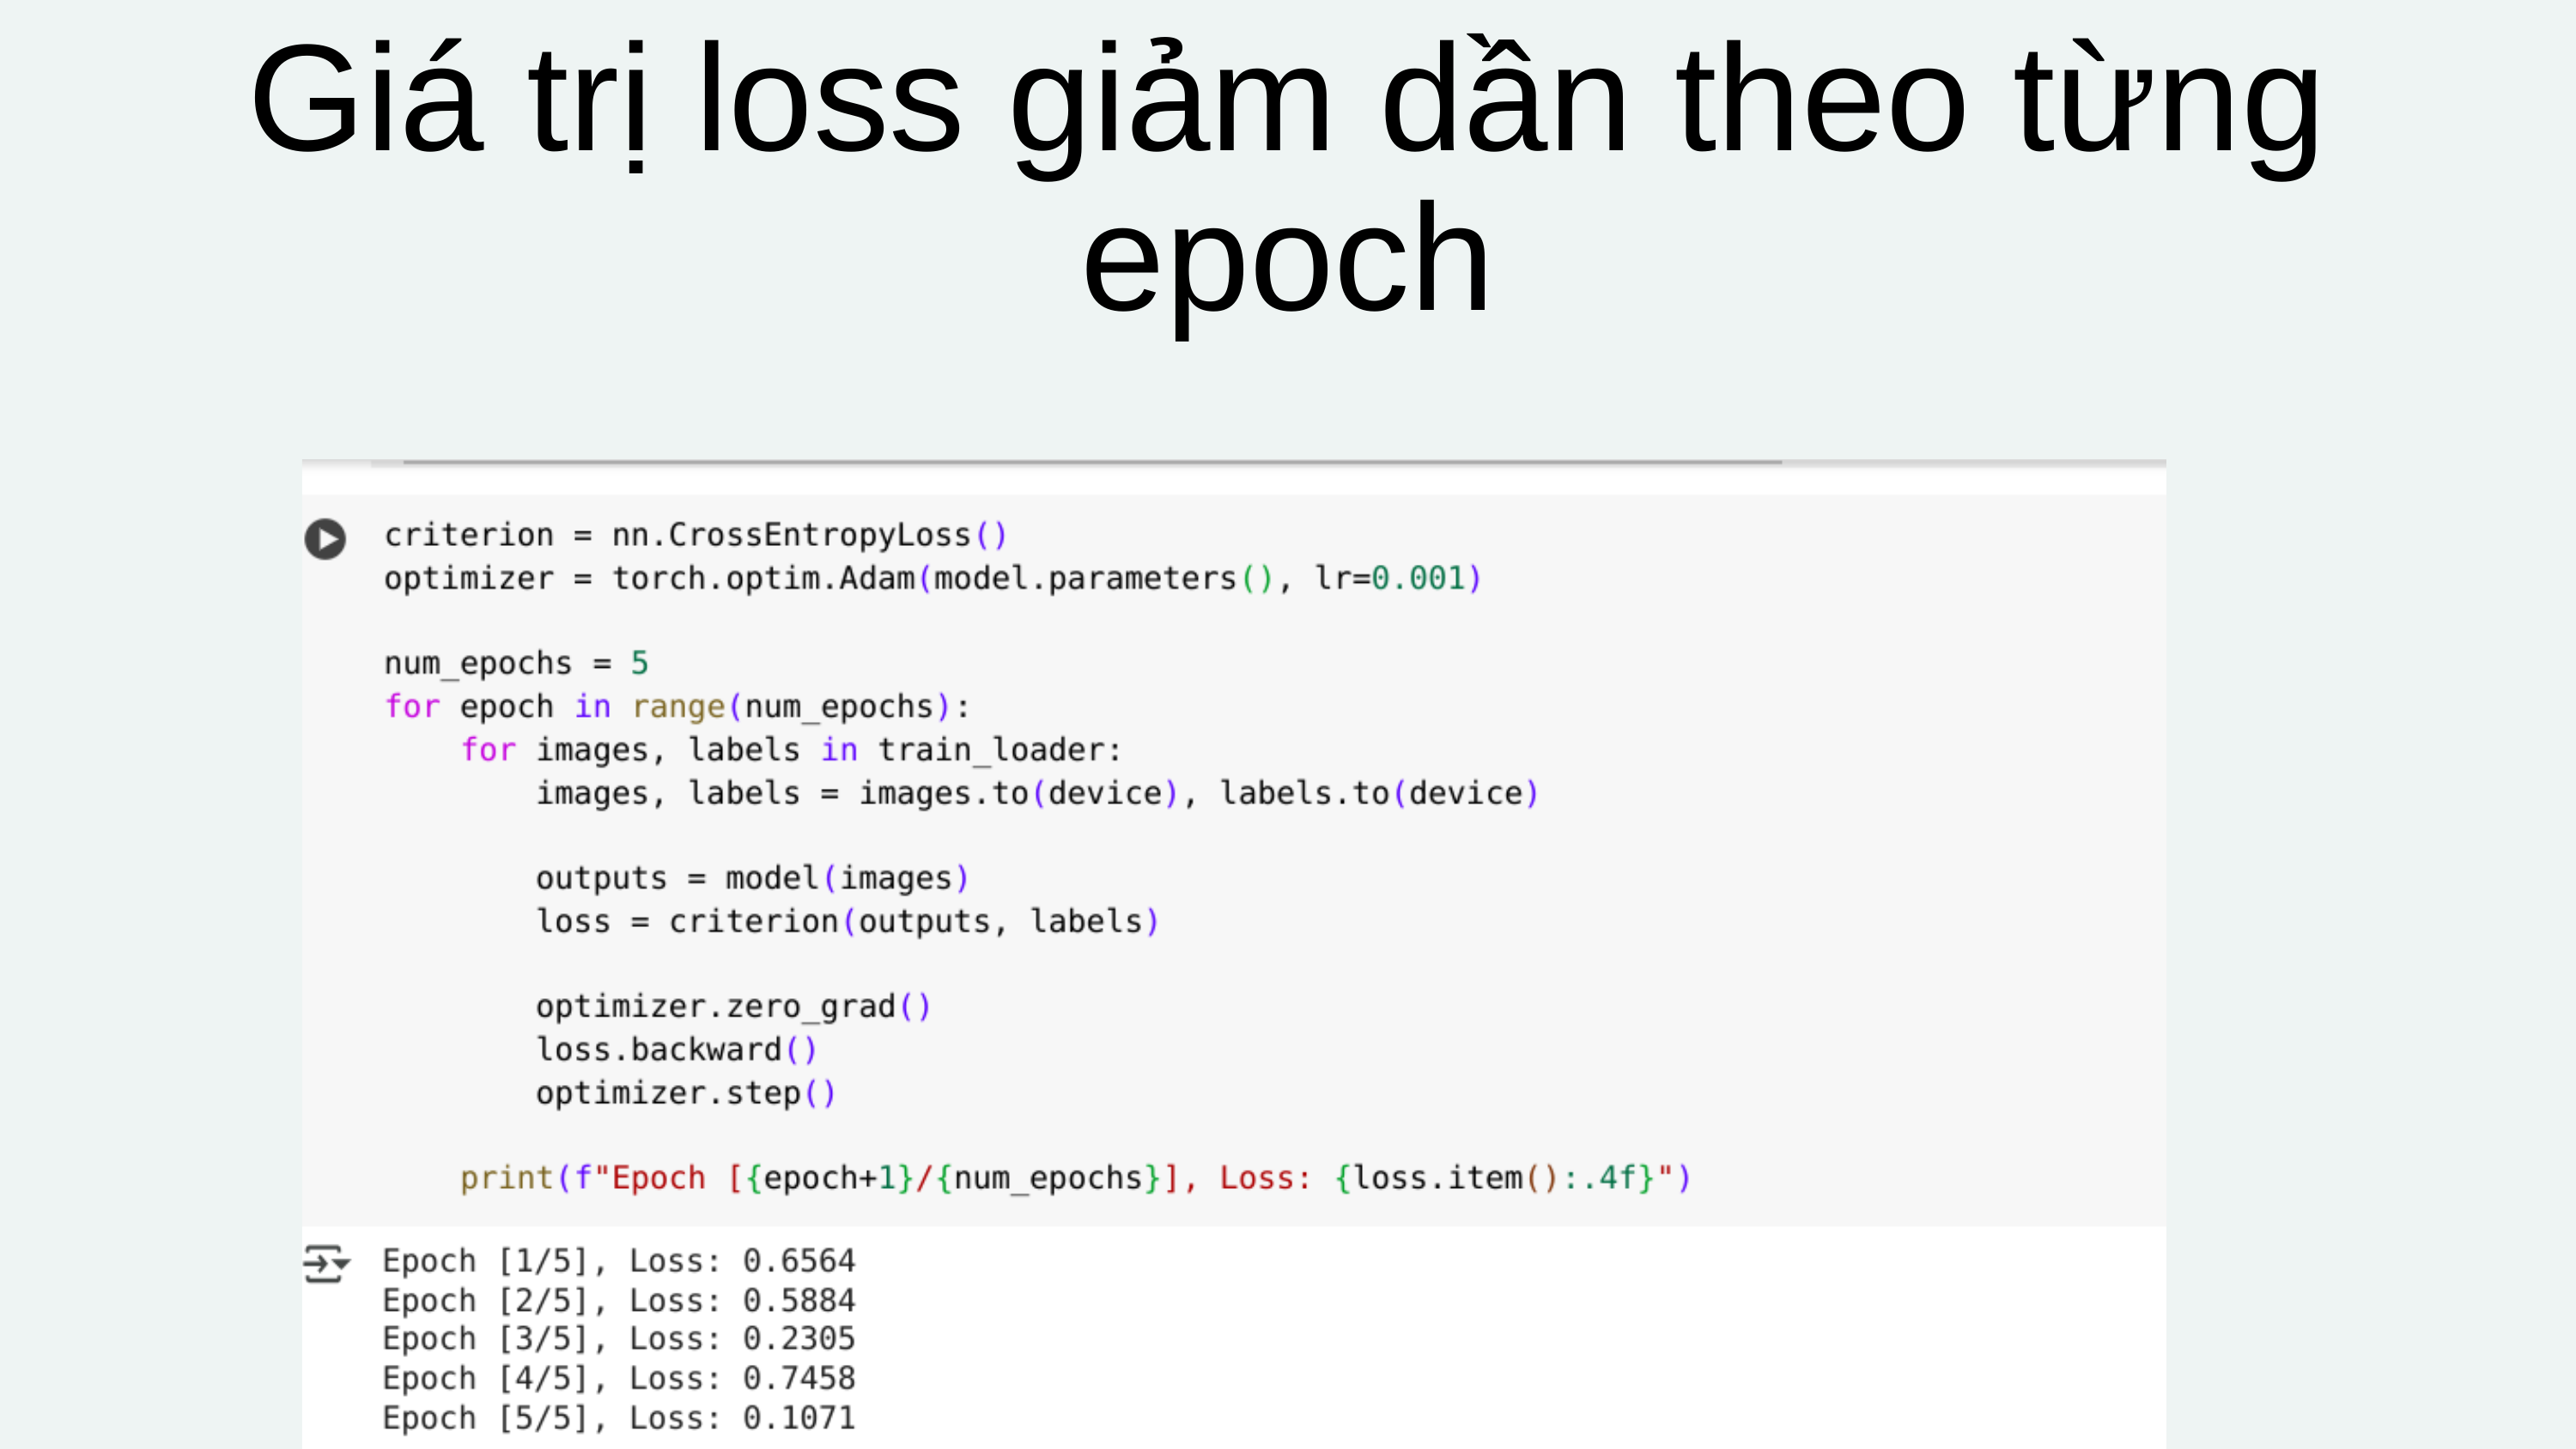

Giá trị loss giảm dần theo từng epoch